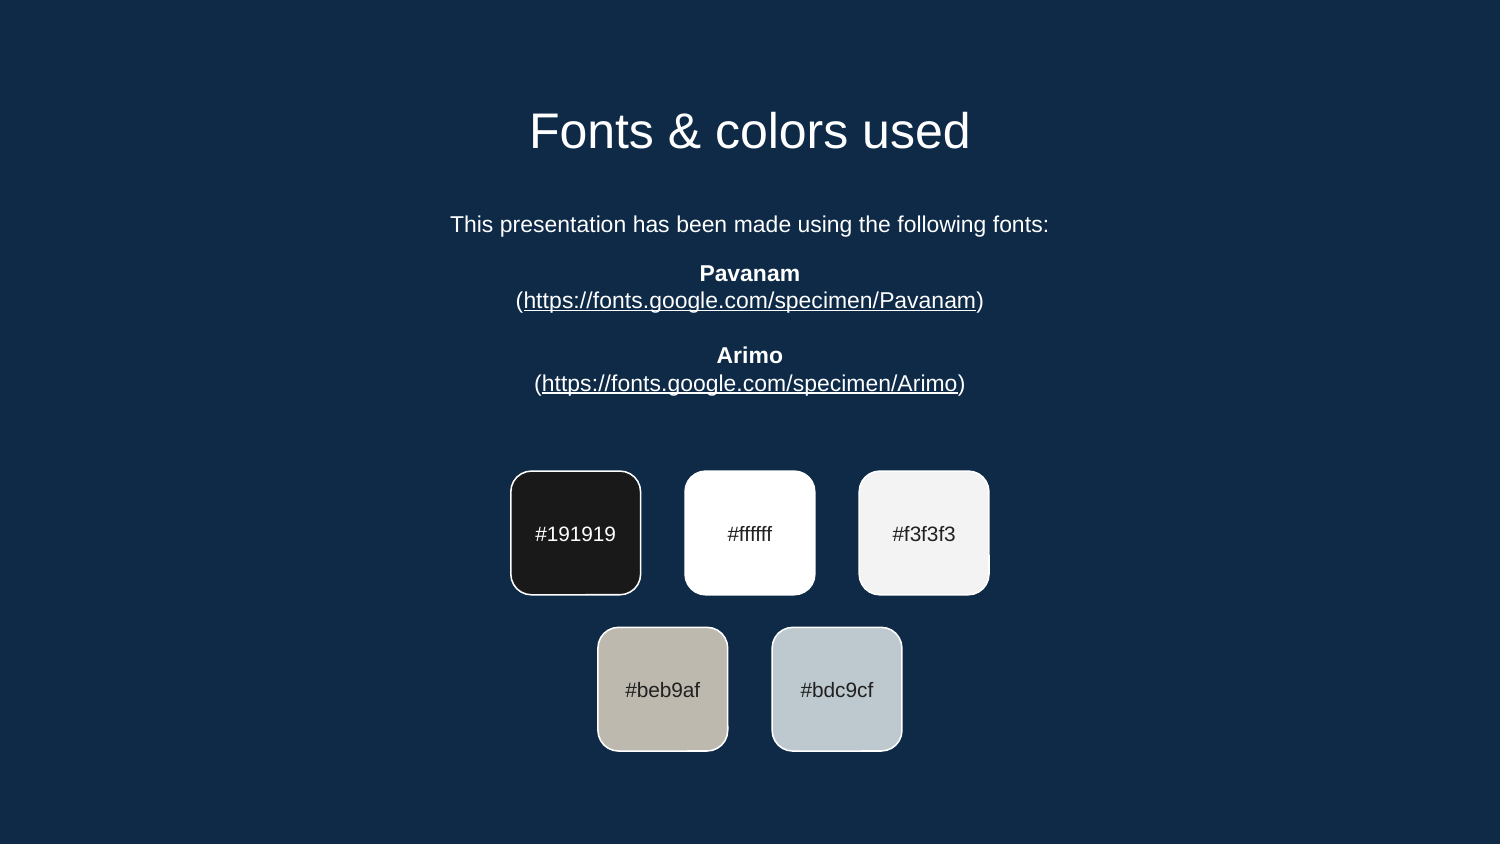

# Fonts & colors used
This presentation has been made using the following fonts:
Pavanam
(https://fonts.google.com/specimen/Pavanam)

Arimo
(https://fonts.google.com/specimen/Arimo)

#191919
#ffffff
#f3f3f3

#beb9af
#bdc9cf